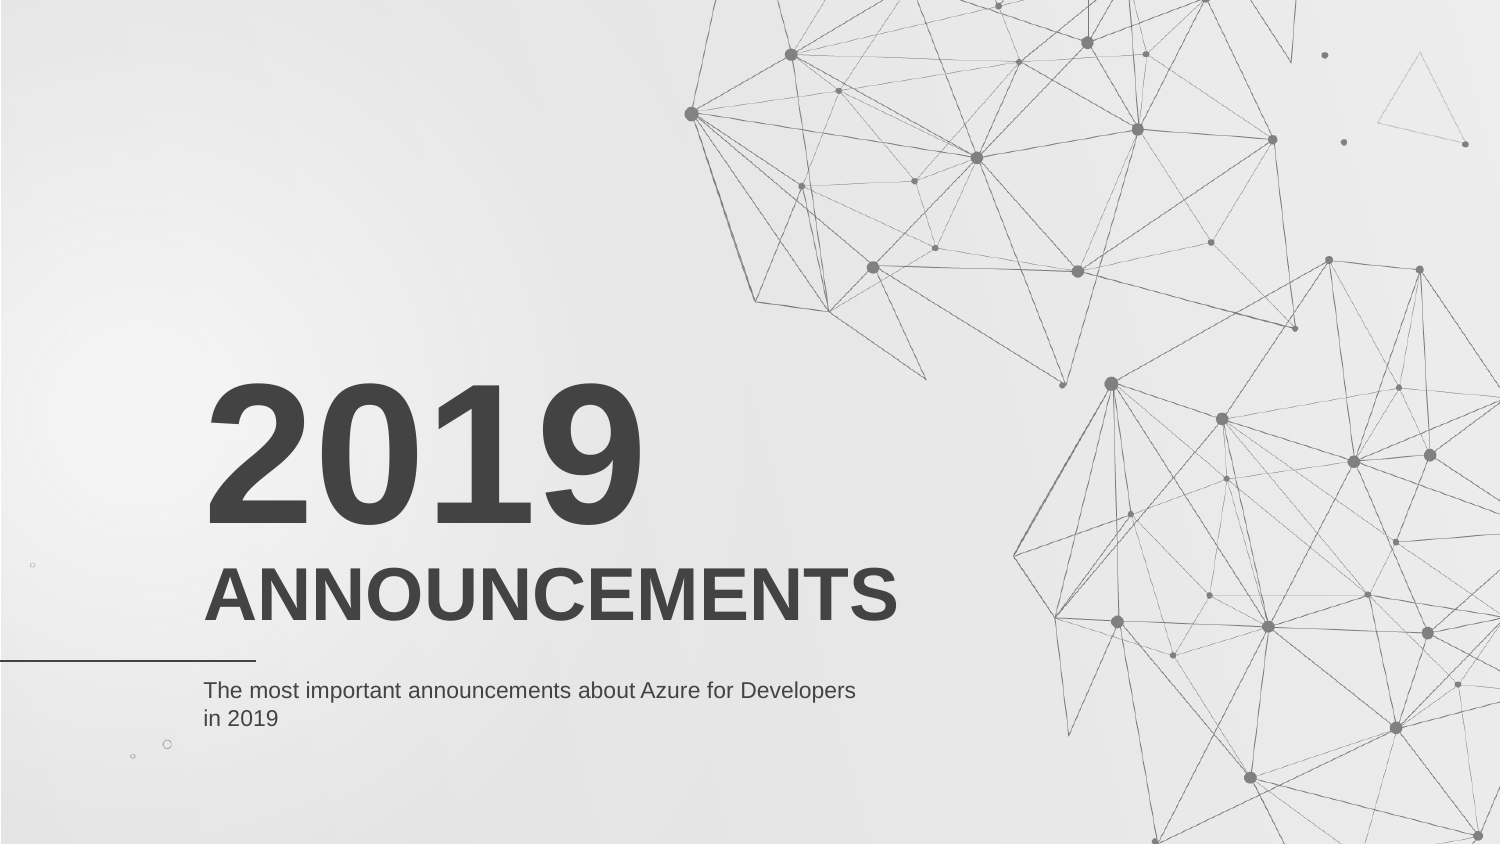

2019
# ANNOUNCEMENTS
The most important announcements about Azure for Developers in 2019